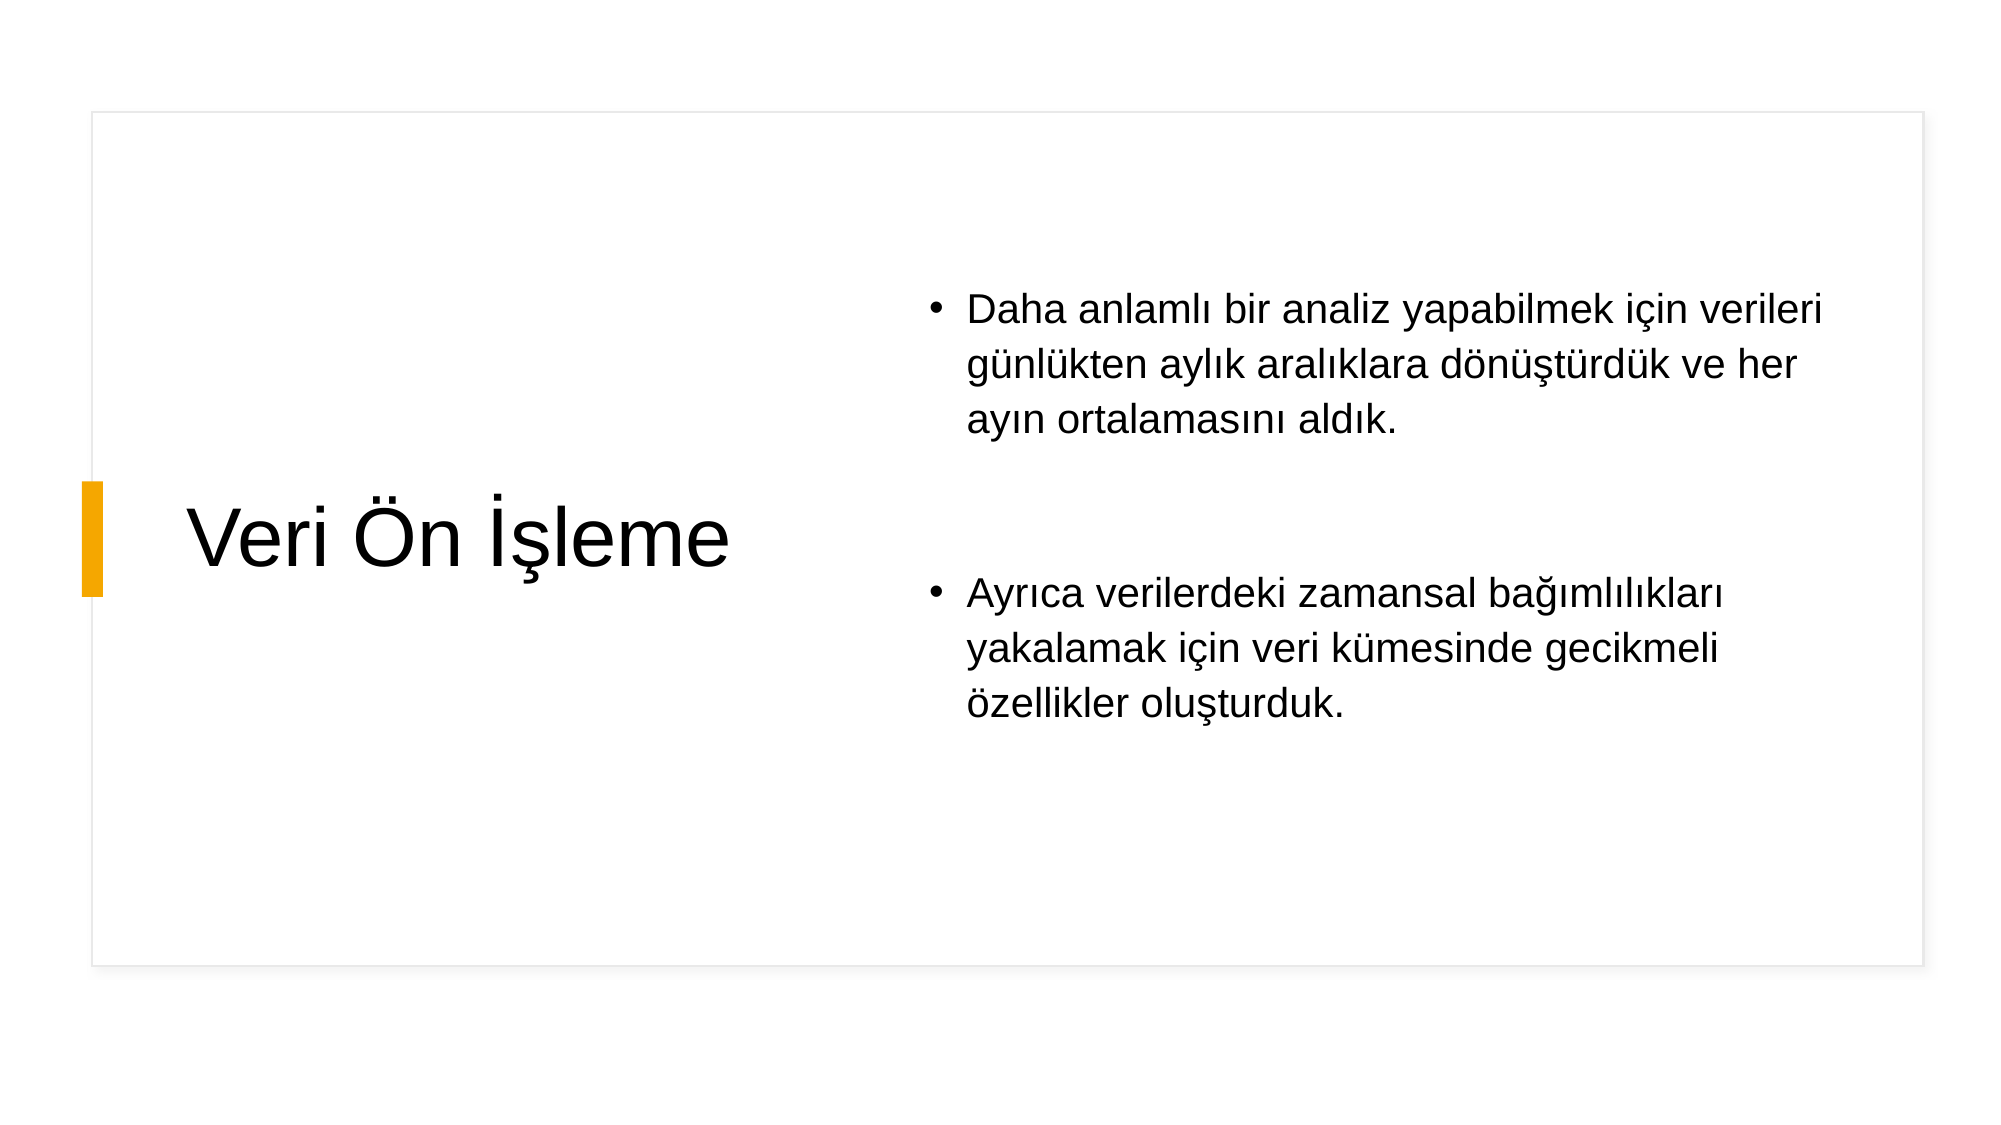

# Veri Ön İşleme
Daha anlamlı bir analiz yapabilmek için verileri günlükten aylık aralıklara dönüştürdük ve her ayın ortalamasını aldık.

Ayrıca verilerdeki zamansal bağımlılıkları yakalamak için veri kümesinde gecikmeli özellikler oluşturduk.